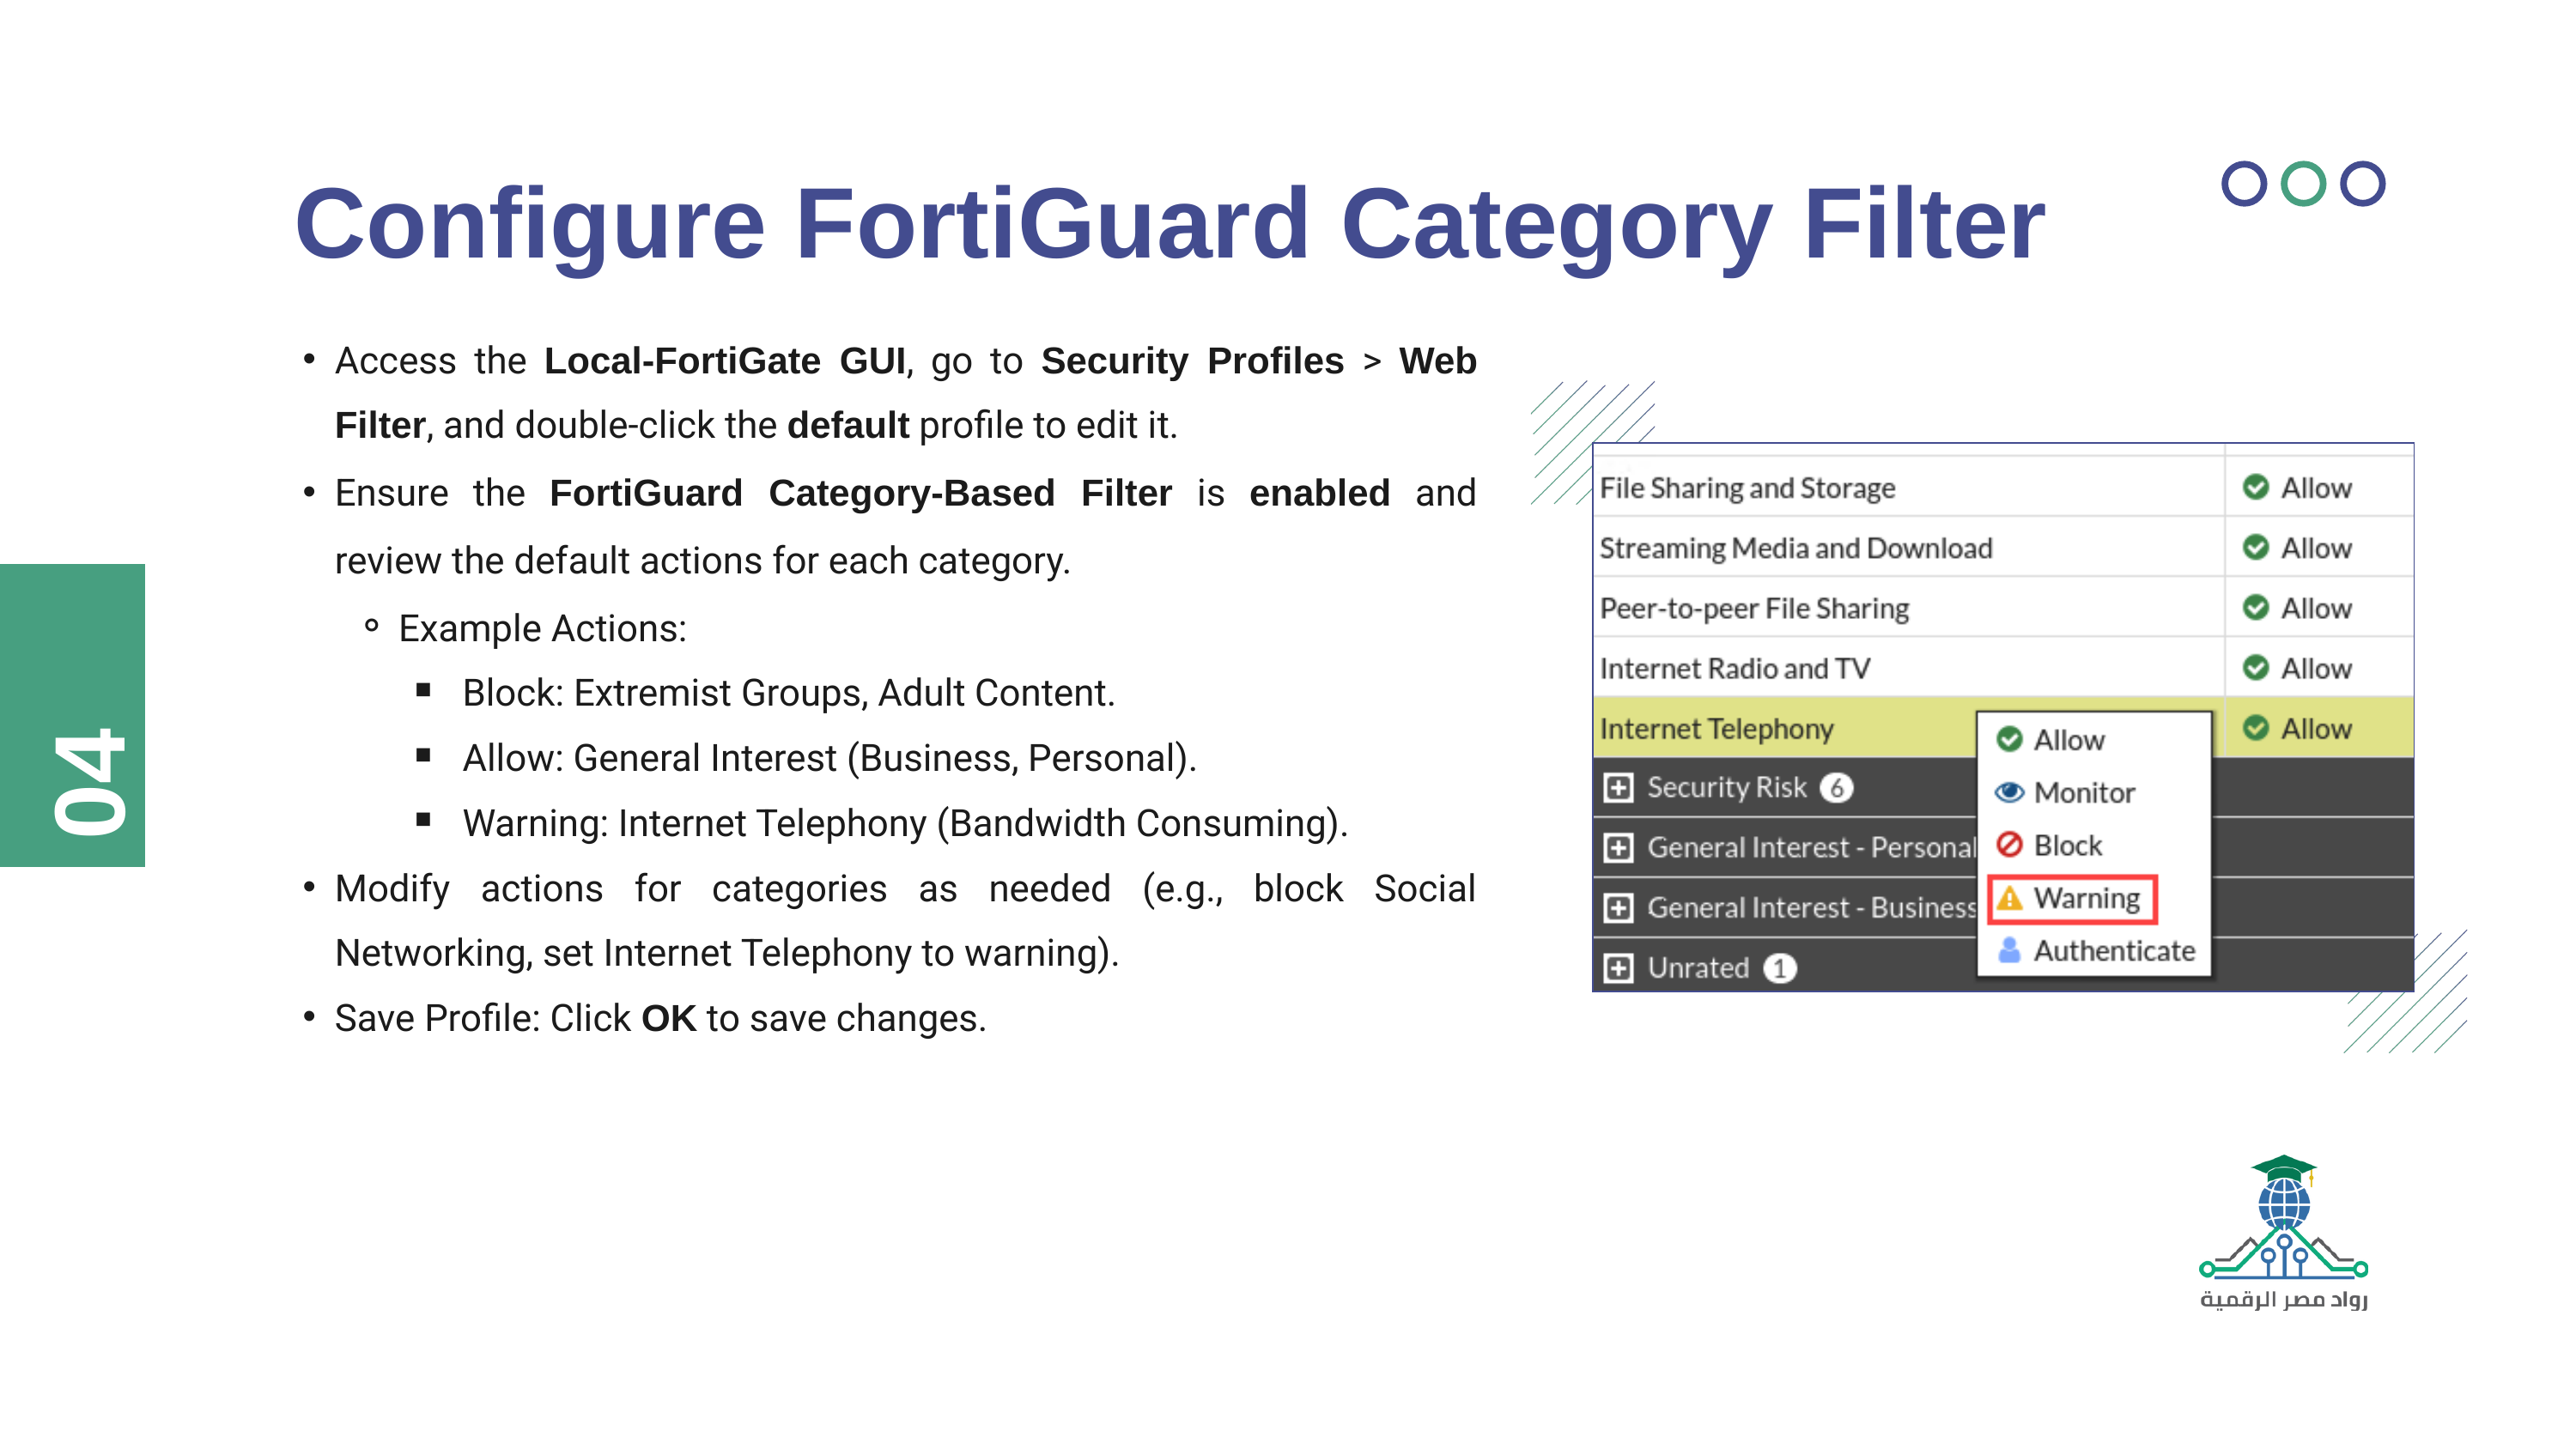

Configure FortiGuard Category Filter

Access the Local-FortiGate GUI, go to Security Profiles > Web Filter, and double-click the default profile to edit it.
Ensure the FortiGuard Category-Based Filter is enabled and review the default actions for each category.
Example Actions:
Block: Extremist Groups, Adult Content.
Allow: General Interest (Business, Personal).
Warning: Internet Telephony (Bandwidth Consuming).
Modify actions for categories as needed (e.g., block Social Networking, set Internet Telephony to warning).
Save Profile: Click OK to save changes.

04